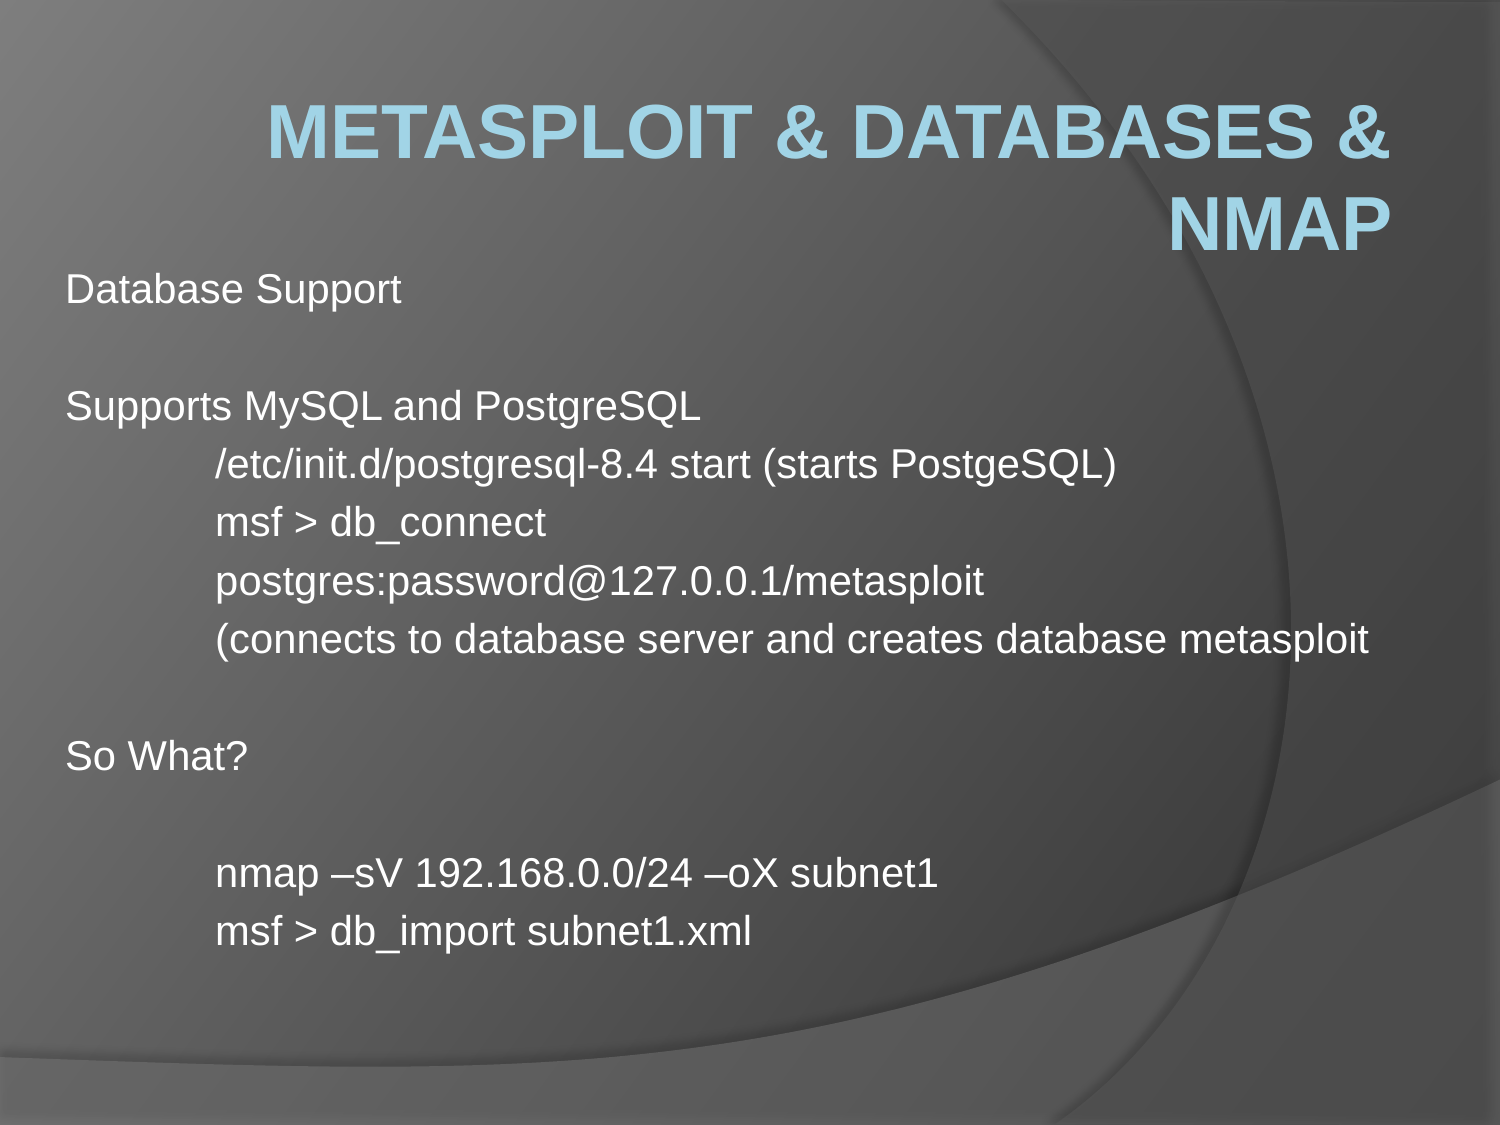

# Metasploit & Databases & Nmap
Database Support

Supports MySQL and PostgreSQL
	/etc/init.d/postgresql-8.4 start (starts PostgeSQL)
	msf > db_connect
	postgres:password@127.0.0.1/metasploit
	(connects to database server and creates database metasploit

So What?

	nmap –sV 192.168.0.0/24 –oX subnet1
	msf > db_import subnet1.xml